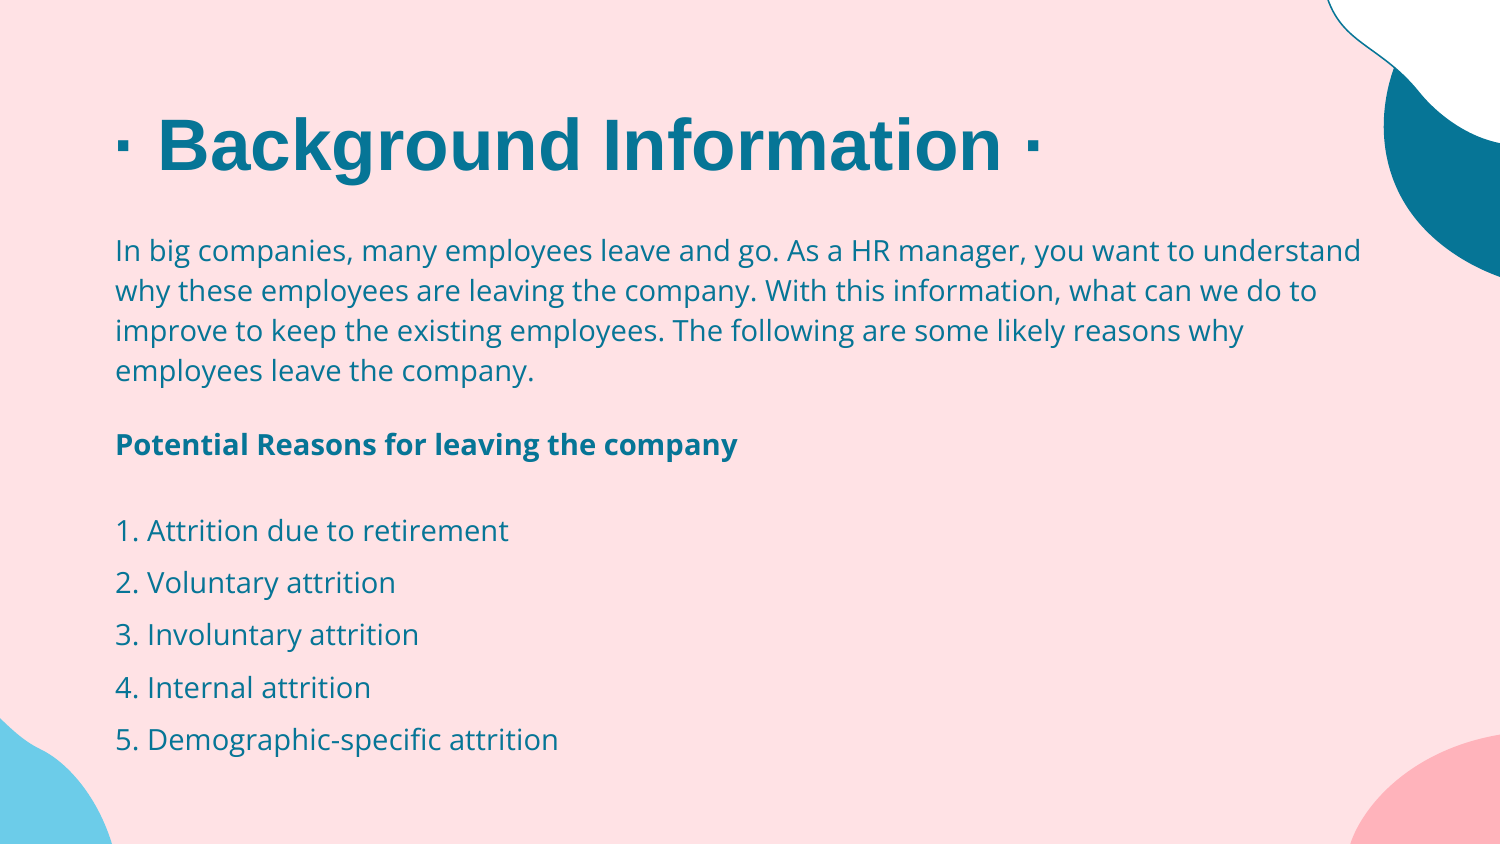

# · Background Information ·
In big companies, many employees leave and go. As a HR manager, you want to understand why these employees are leaving the company. With this information, what can we do to improve to keep the existing employees. The following are some likely reasons why employees leave the company.
Potential Reasons for leaving the company
1. Attrition due to retirement
2. Voluntary attrition
3. Involuntary attrition
4. Internal attrition
5. Demographic-specific attrition